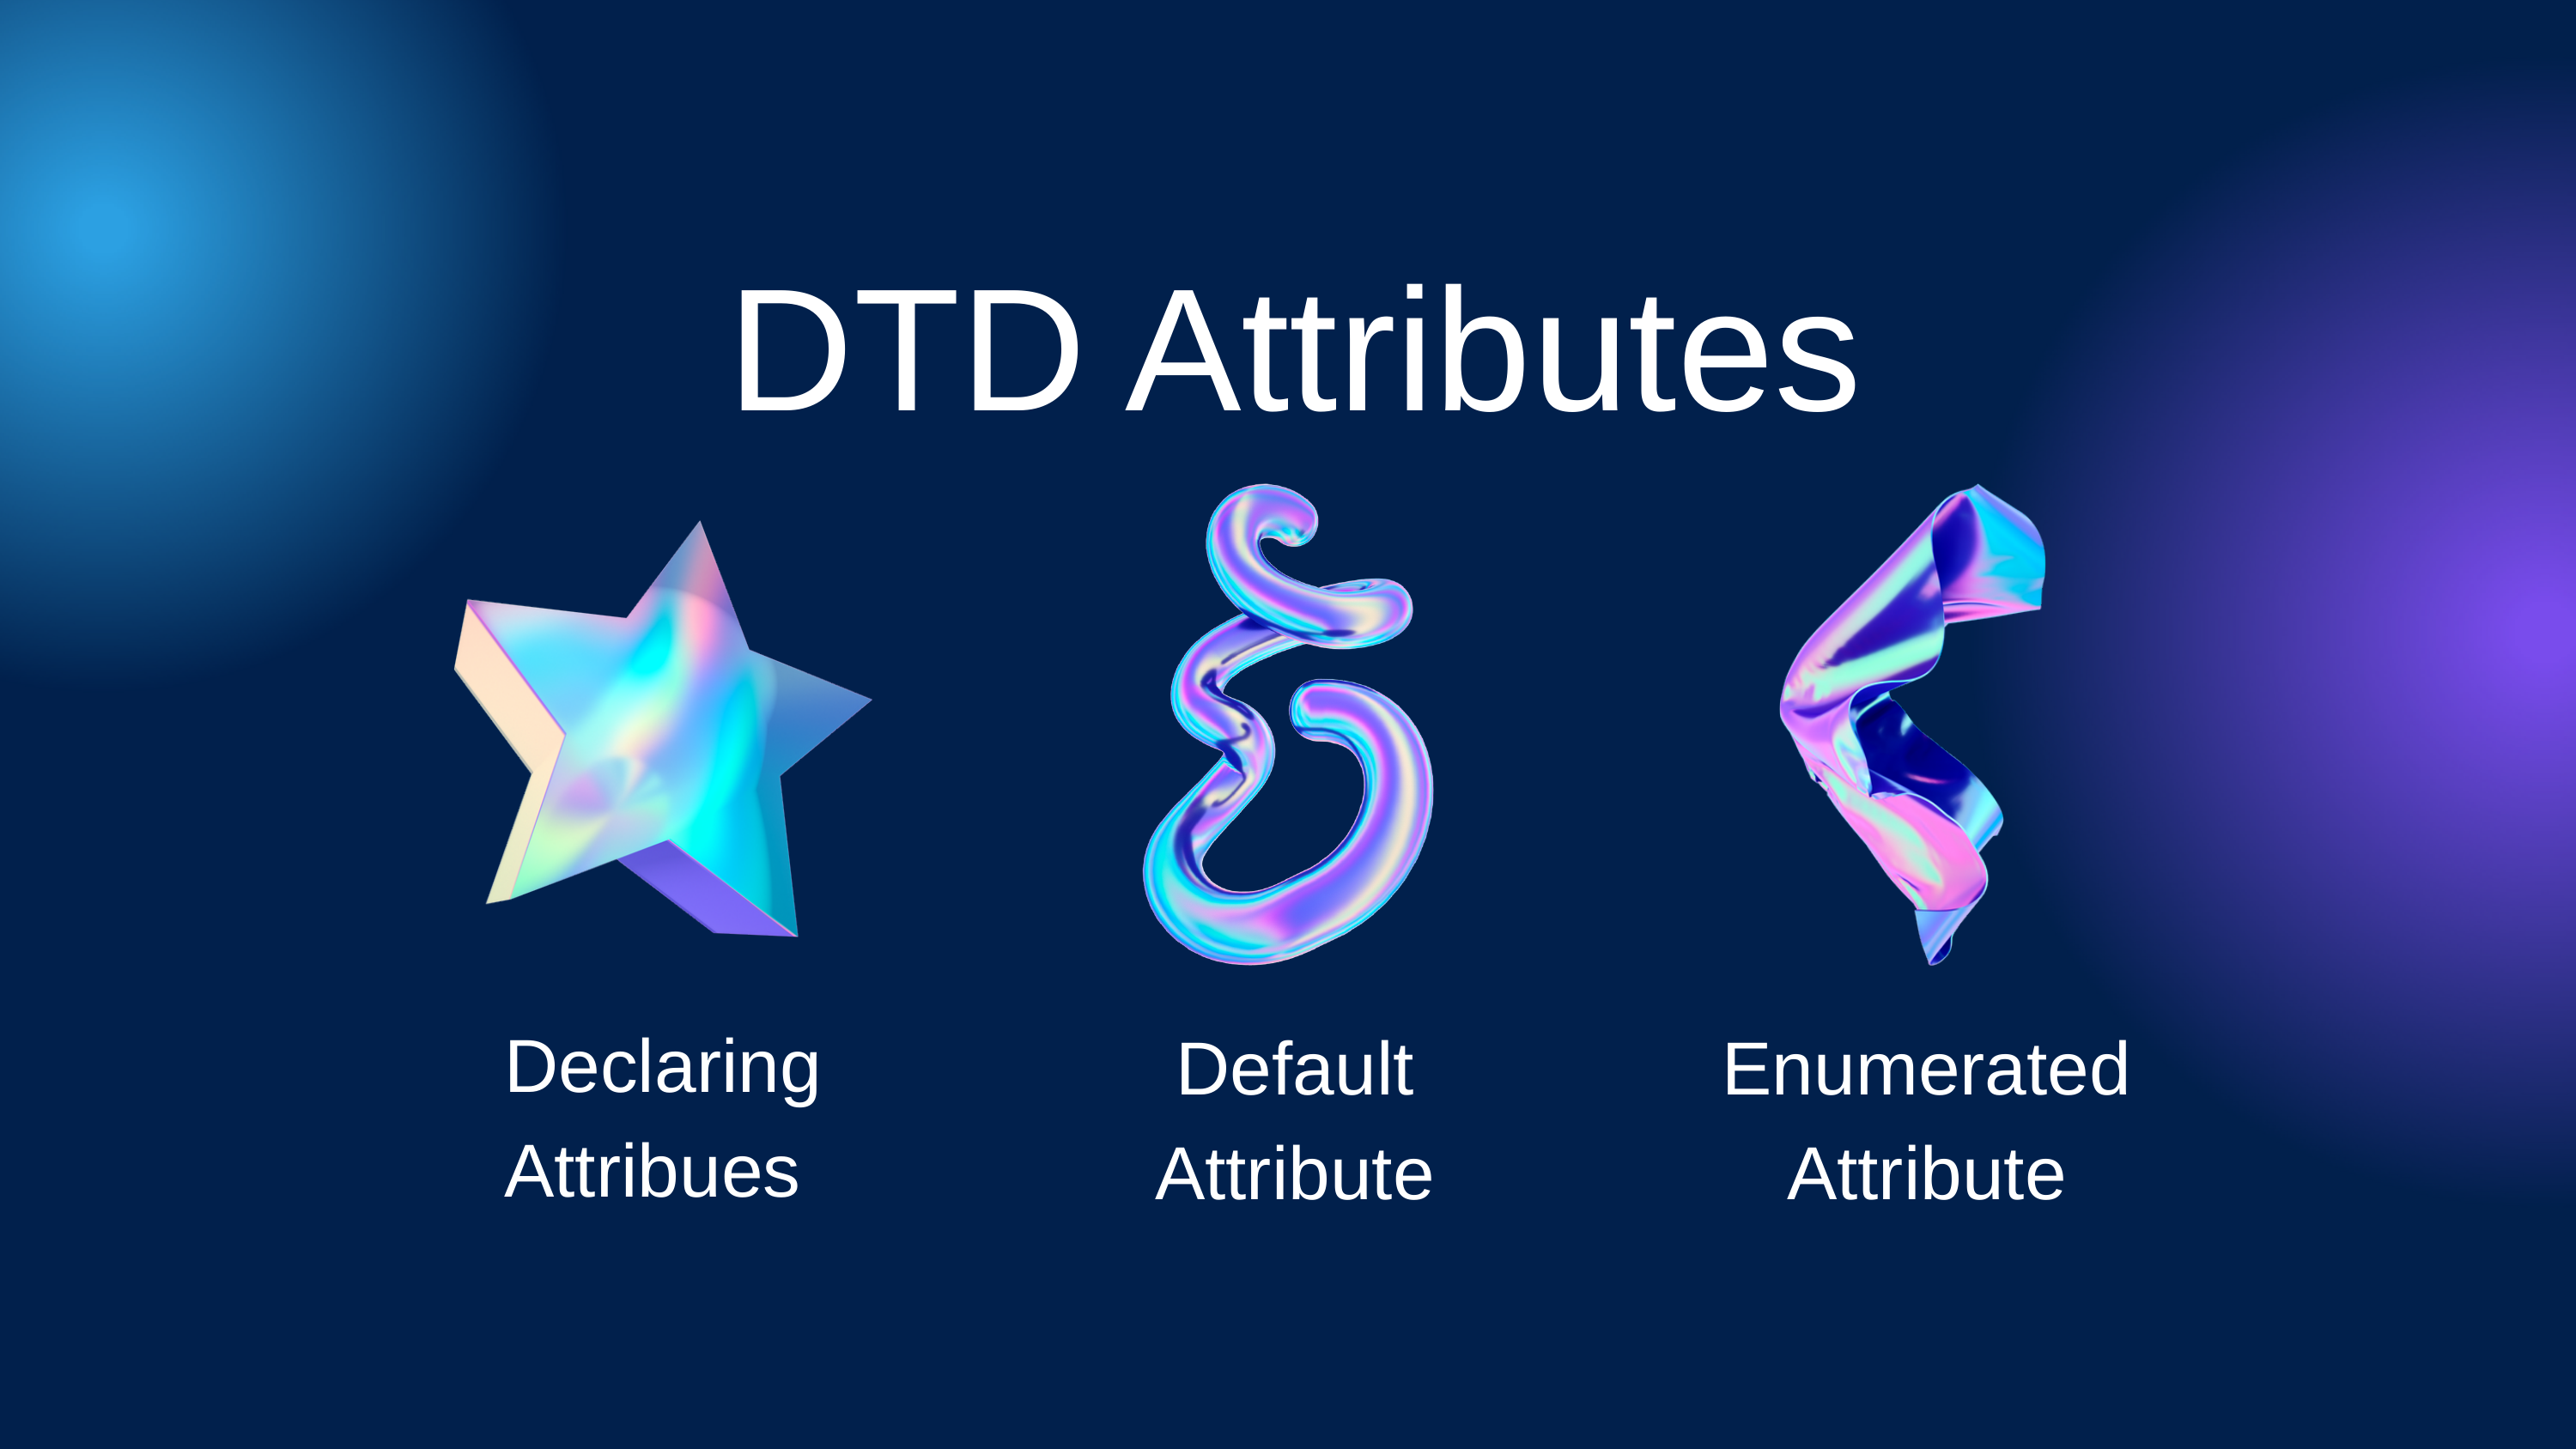

DTD Attributes

Declaring Attribues
Default Attribute
Enumerated Attribute